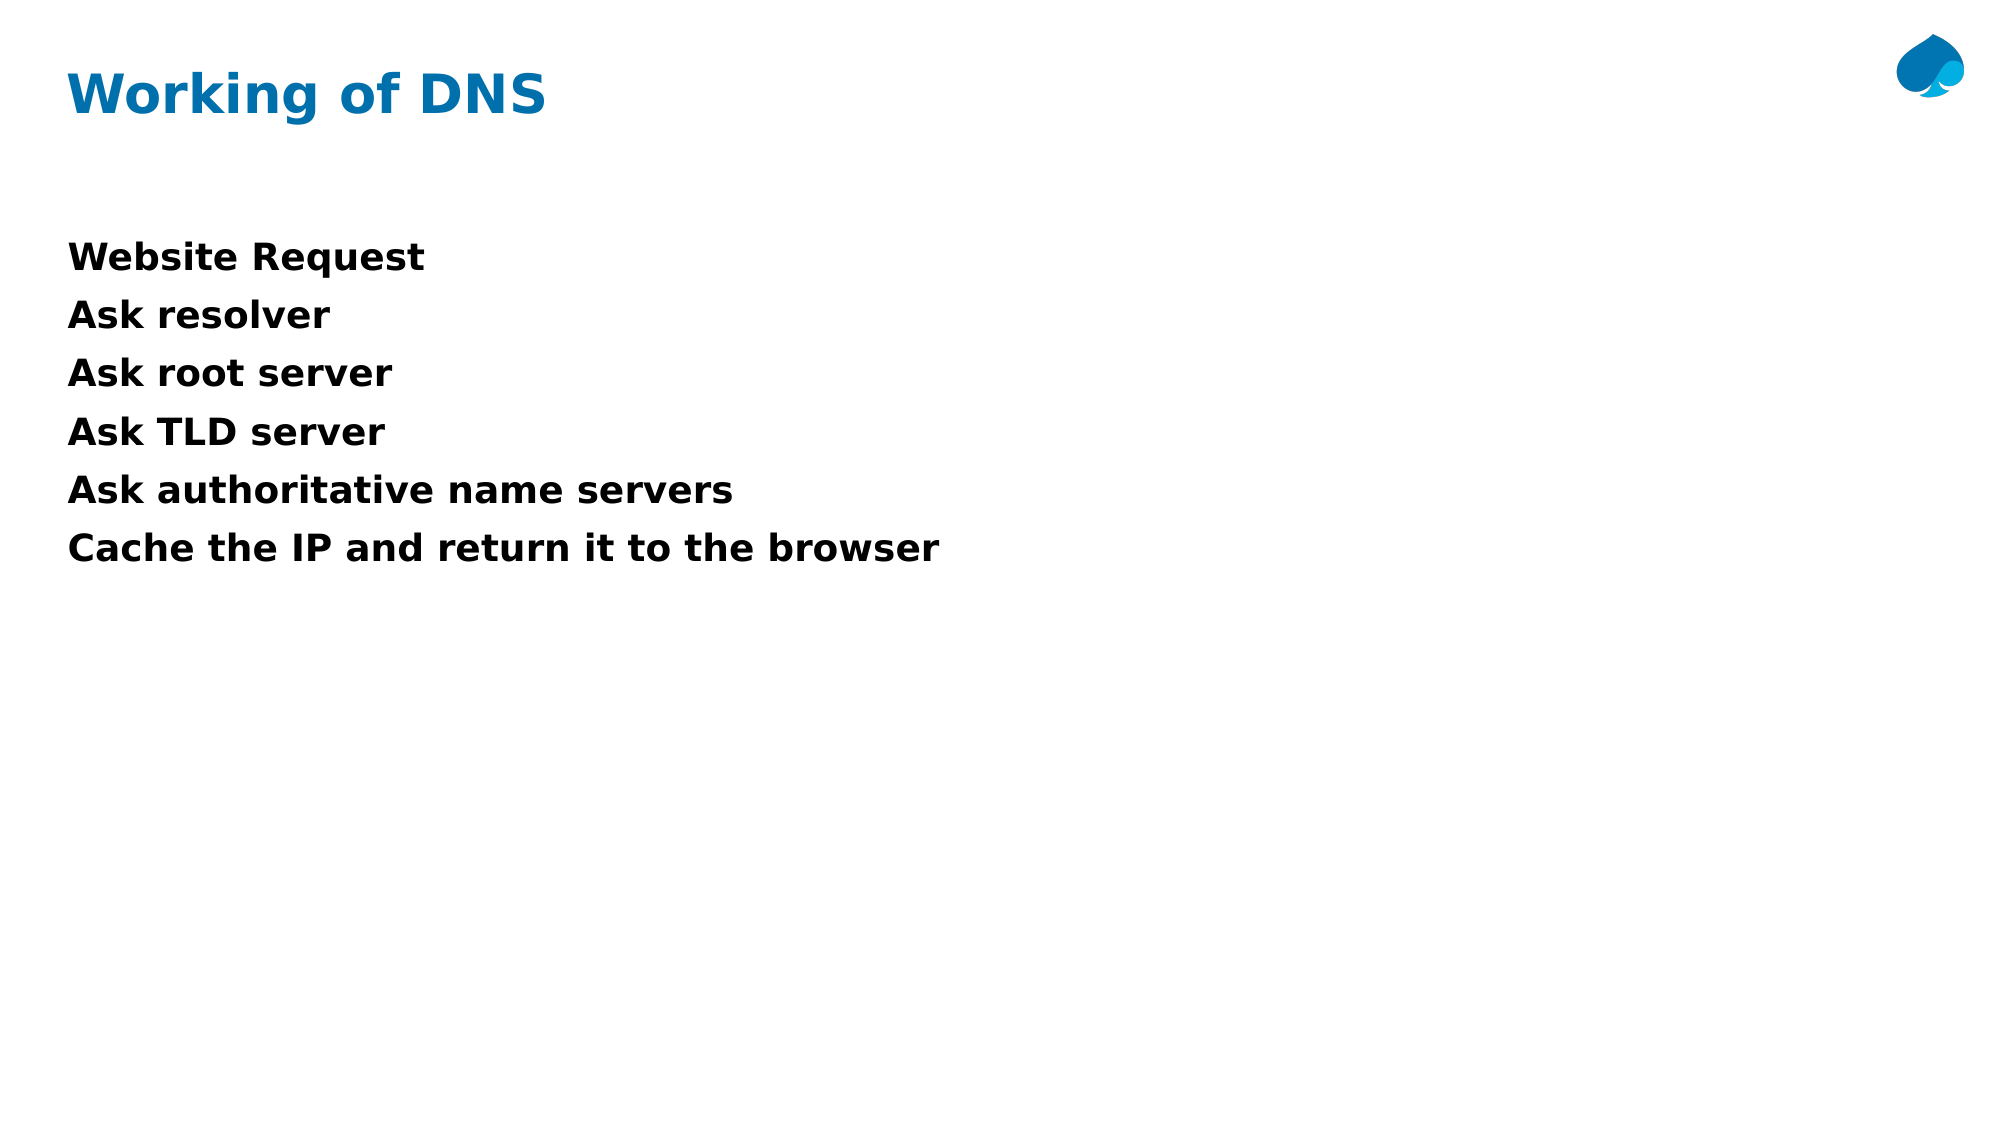

# Working of DNS
Website Request
Ask resolver
Ask root server
Ask TLD server
Ask authoritative name servers
Cache the IP and return it to the browser